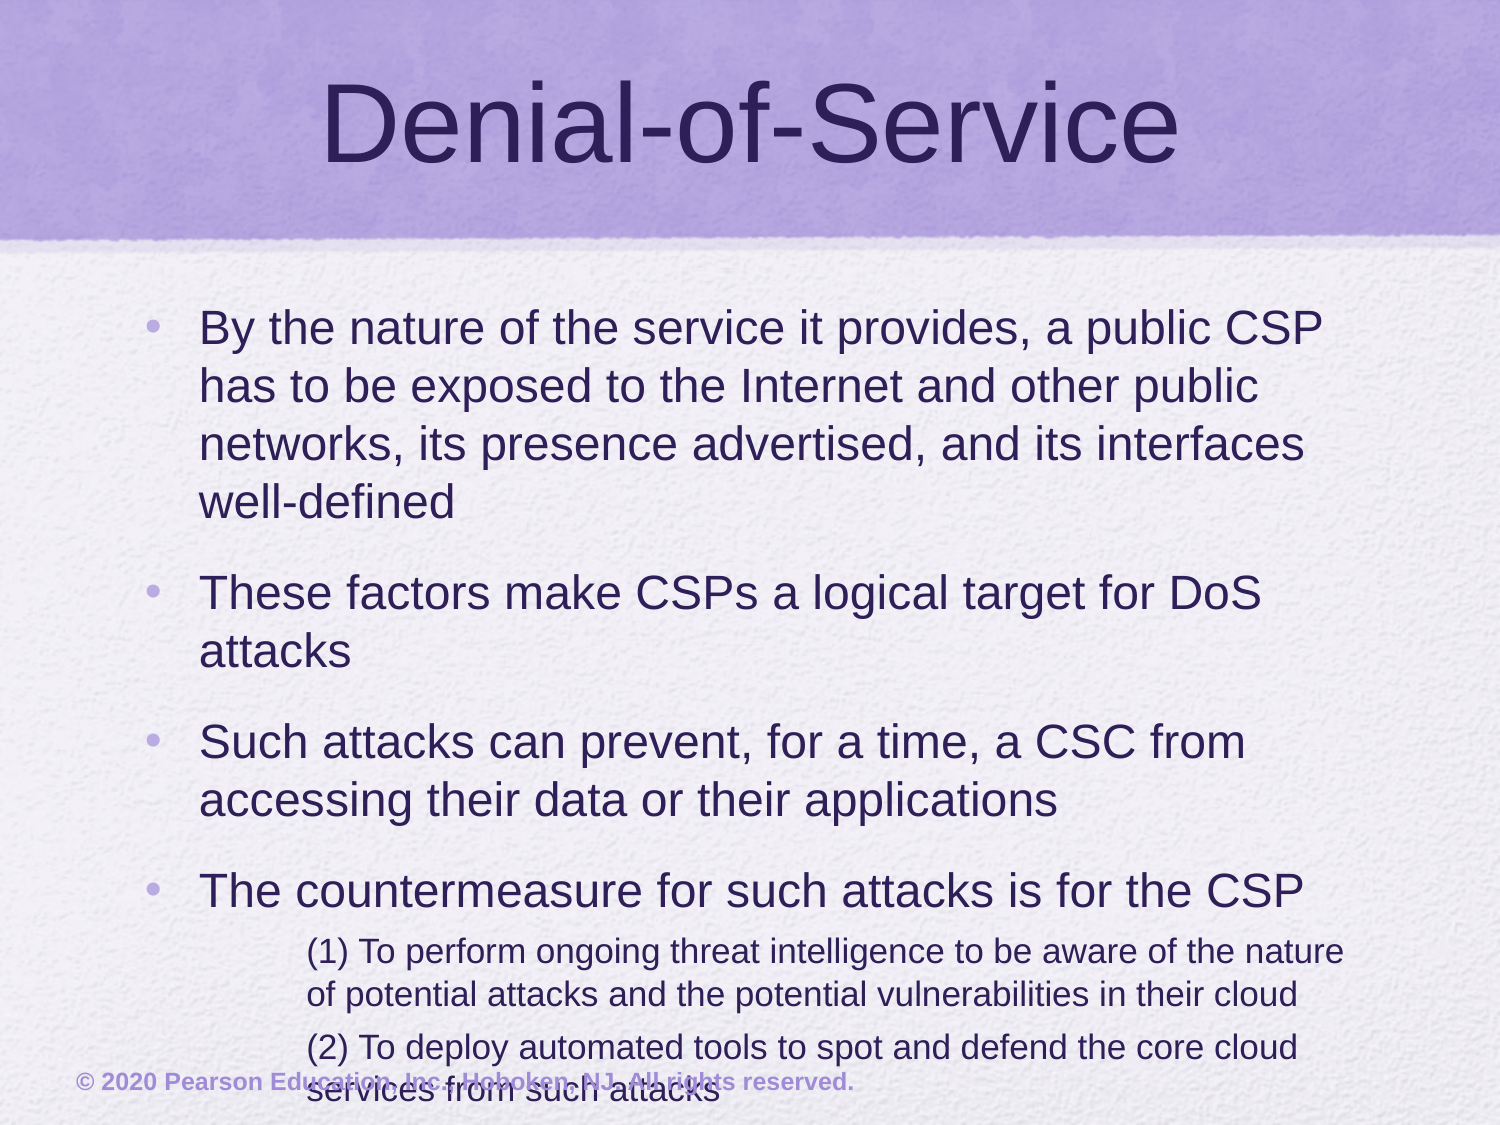

# Denial-of-Service
By the nature of the service it provides, a public CSP has to be exposed to the Internet and other public networks, its presence advertised, and its interfaces well-defined
These factors make CSPs a logical target for DoS attacks
Such attacks can prevent, for a time, a CSC from accessing their data or their applications
The countermeasure for such attacks is for the CSP
(1) To perform ongoing threat intelligence to be aware of the nature of potential attacks and the potential vulnerabilities in their cloud
(2) To deploy automated tools to spot and defend the core cloud services from such attacks

© 2020 Pearson Education, Inc., Hoboken, NJ. All rights reserved.